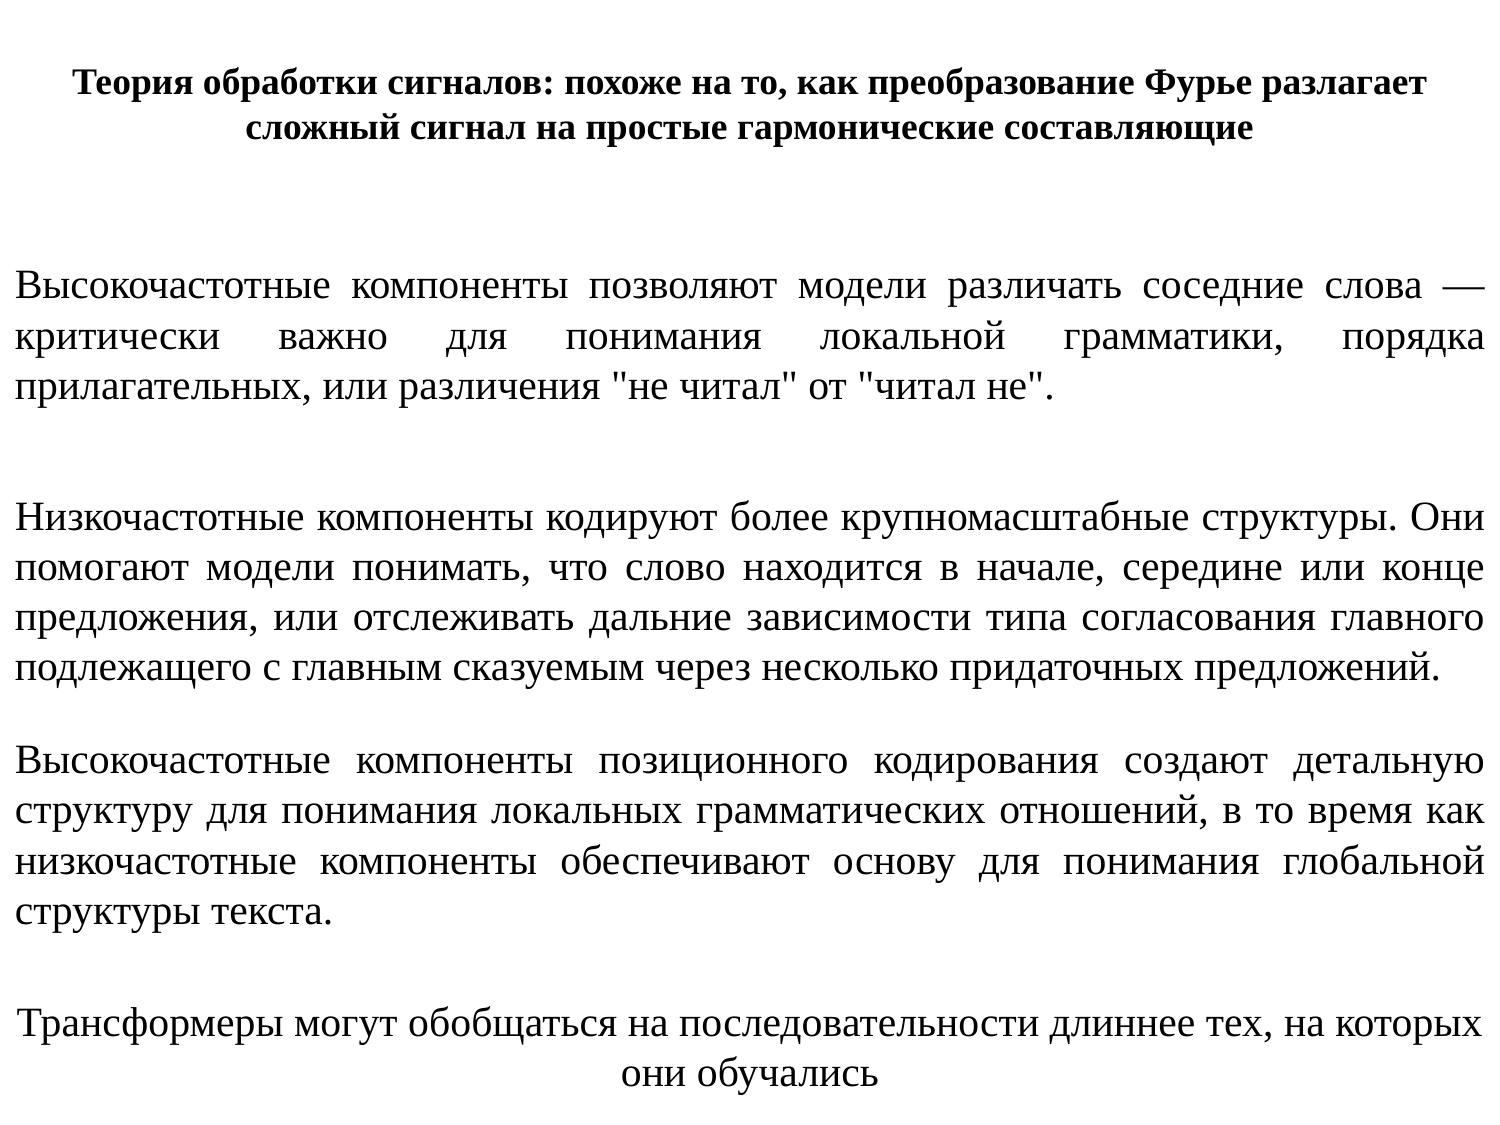

Теория обработки сигналов: похоже на то, как преобразование Фурье разлагает сложный сигнал на простые гармонические составляющие
Высокочастотные компоненты позволяют модели различать соседние слова — критически важно для понимания локальной грамматики, порядка прилагательных, или различения "не читал" от "читал не".
Низкочастотные компоненты кодируют более крупномасштабные структуры. Они помогают модели понимать, что слово находится в начале, середине или конце предложения, или отслеживать дальние зависимости типа согласования главного подлежащего с главным сказуемым через несколько придаточных предложений.
Высокочастотные компоненты позиционного кодирования создают детальную структуру для понимания локальных грамматических отношений, в то время как низкочастотные компоненты обеспечивают основу для понимания глобальной структуры текста.
Трансформеры могут обобщаться на последовательности длиннее тех, на которых они обучались